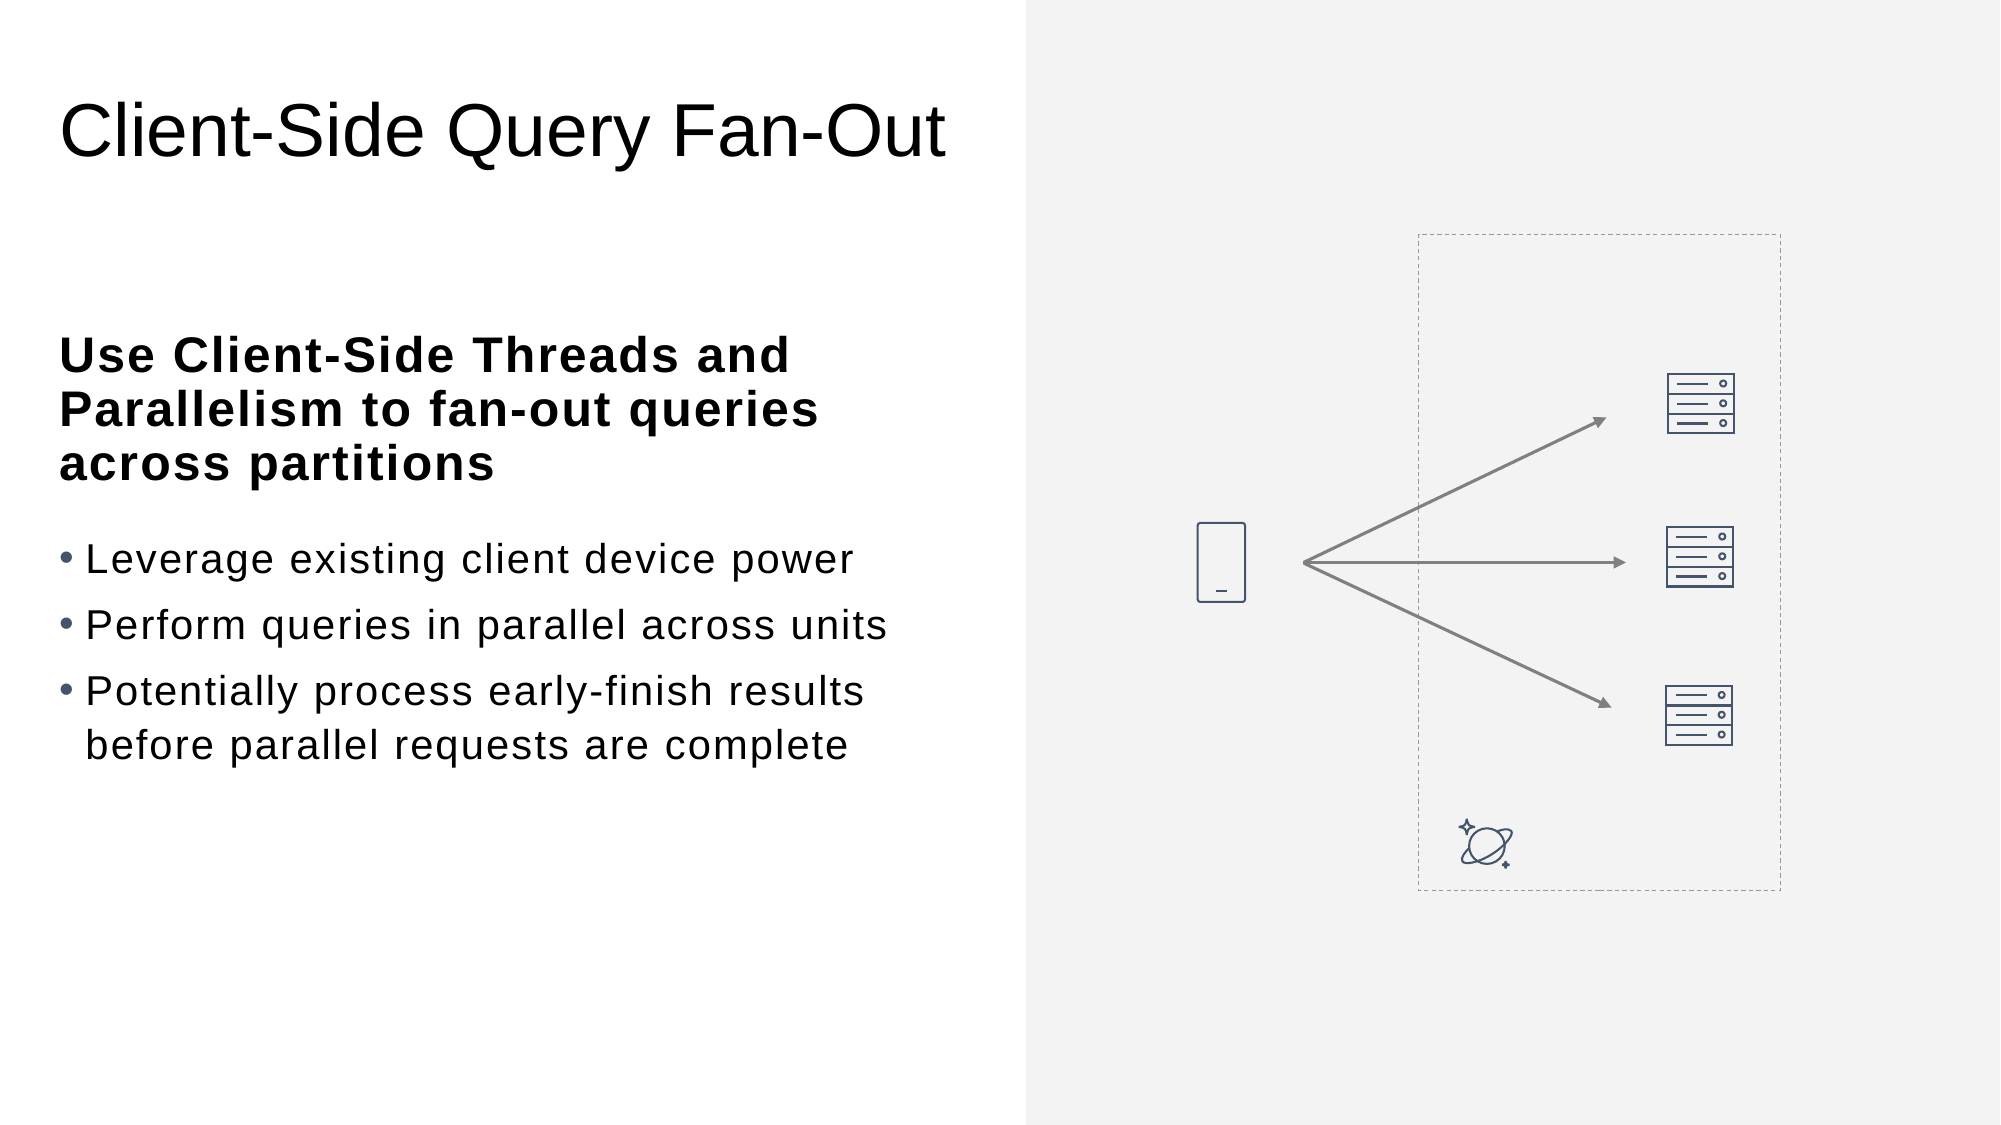

# Client-Side Query Fan-Out

Use Client-Side Threads and  Parallelism to fan-out queries across partitions
Leverage existing client device power
Perform queries in parallel across units
Potentially process early-finish results before parallel requests are complete